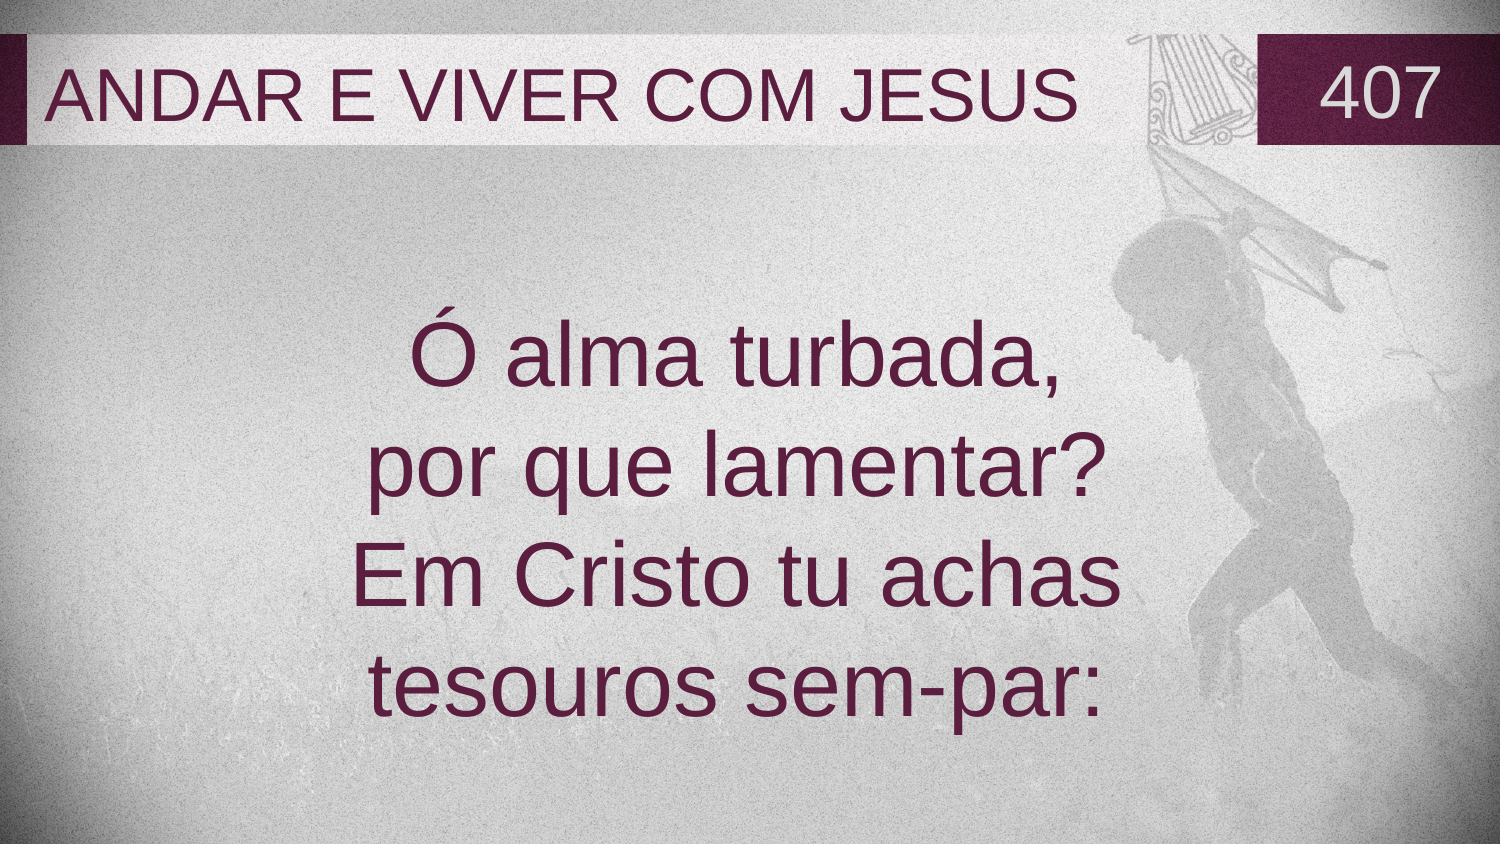

# ANDAR E VIVER COM JESUS
407
Ó alma turbada,
por que lamentar?
Em Cristo tu achas
tesouros sem-par: